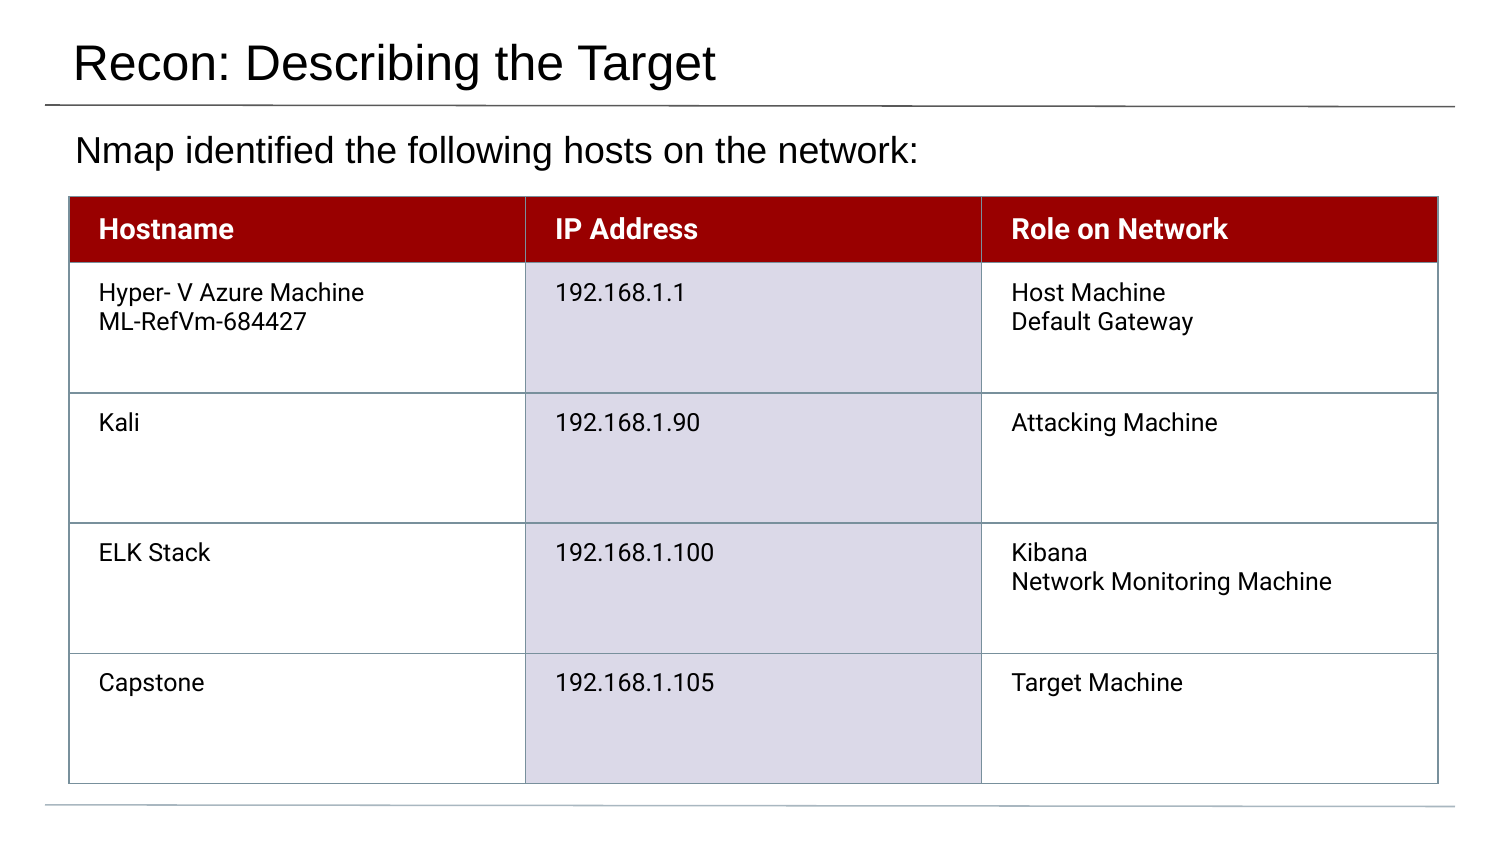

# Recon: Describing the Target
Nmap identified the following hosts on the network:
| Hostname | IP Address | Role on Network |
| --- | --- | --- |
| Hyper- V Azure Machine ML-RefVm-684427 | 192.168.1.1 | Host Machine Default Gateway |
| Kali | 192.168.1.90 | Attacking Machine |
| ELK Stack | 192.168.1.100 | Kibana Network Monitoring Machine |
| Capstone | 192.168.1.105 | Target Machine |